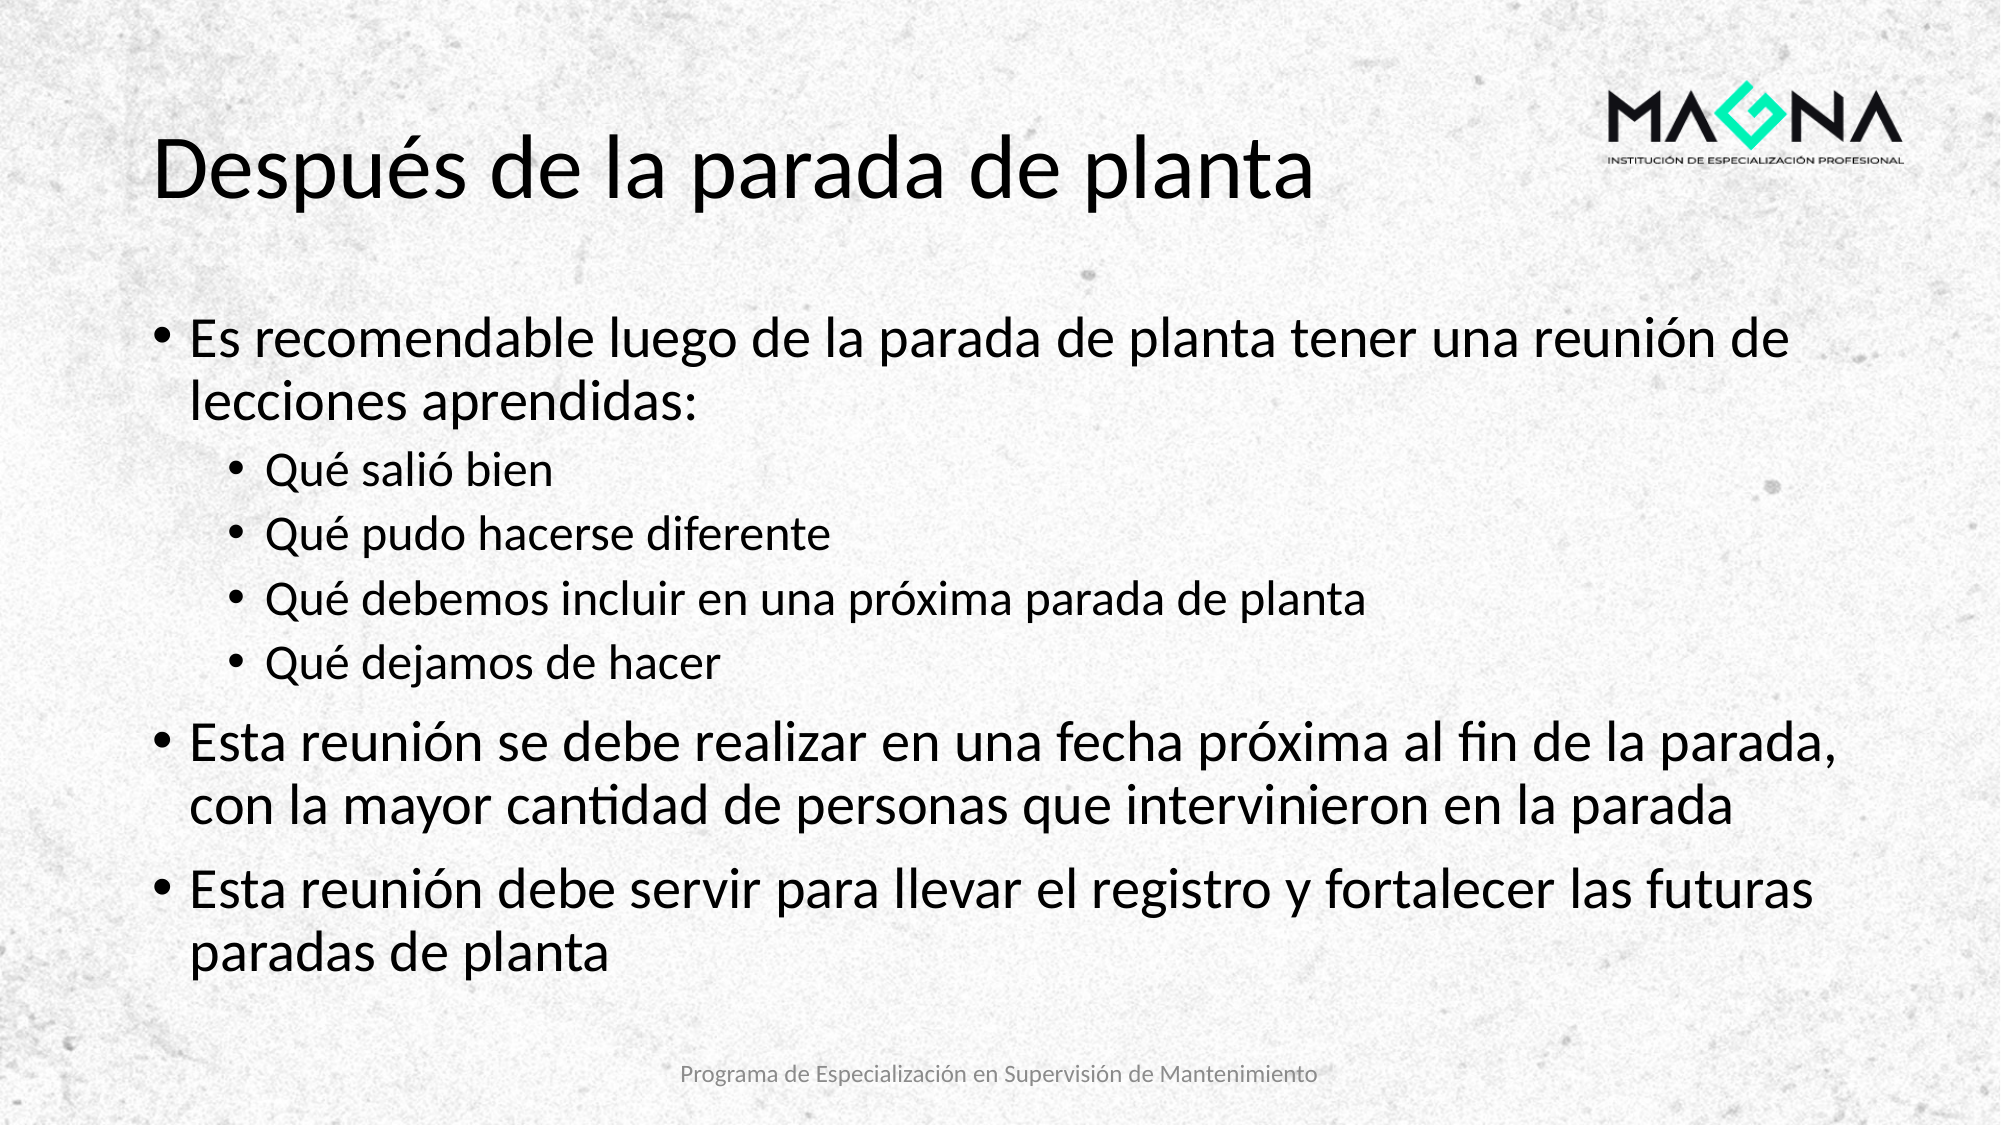

# Después de la parada de planta
Es recomendable luego de la parada de planta tener una reunión de lecciones aprendidas:
Qué salió bien
Qué pudo hacerse diferente
Qué debemos incluir en una próxima parada de planta
Qué dejamos de hacer
Esta reunión se debe realizar en una fecha próxima al fin de la parada, con la mayor cantidad de personas que intervinieron en la parada
Esta reunión debe servir para llevar el registro y fortalecer las futuras paradas de planta